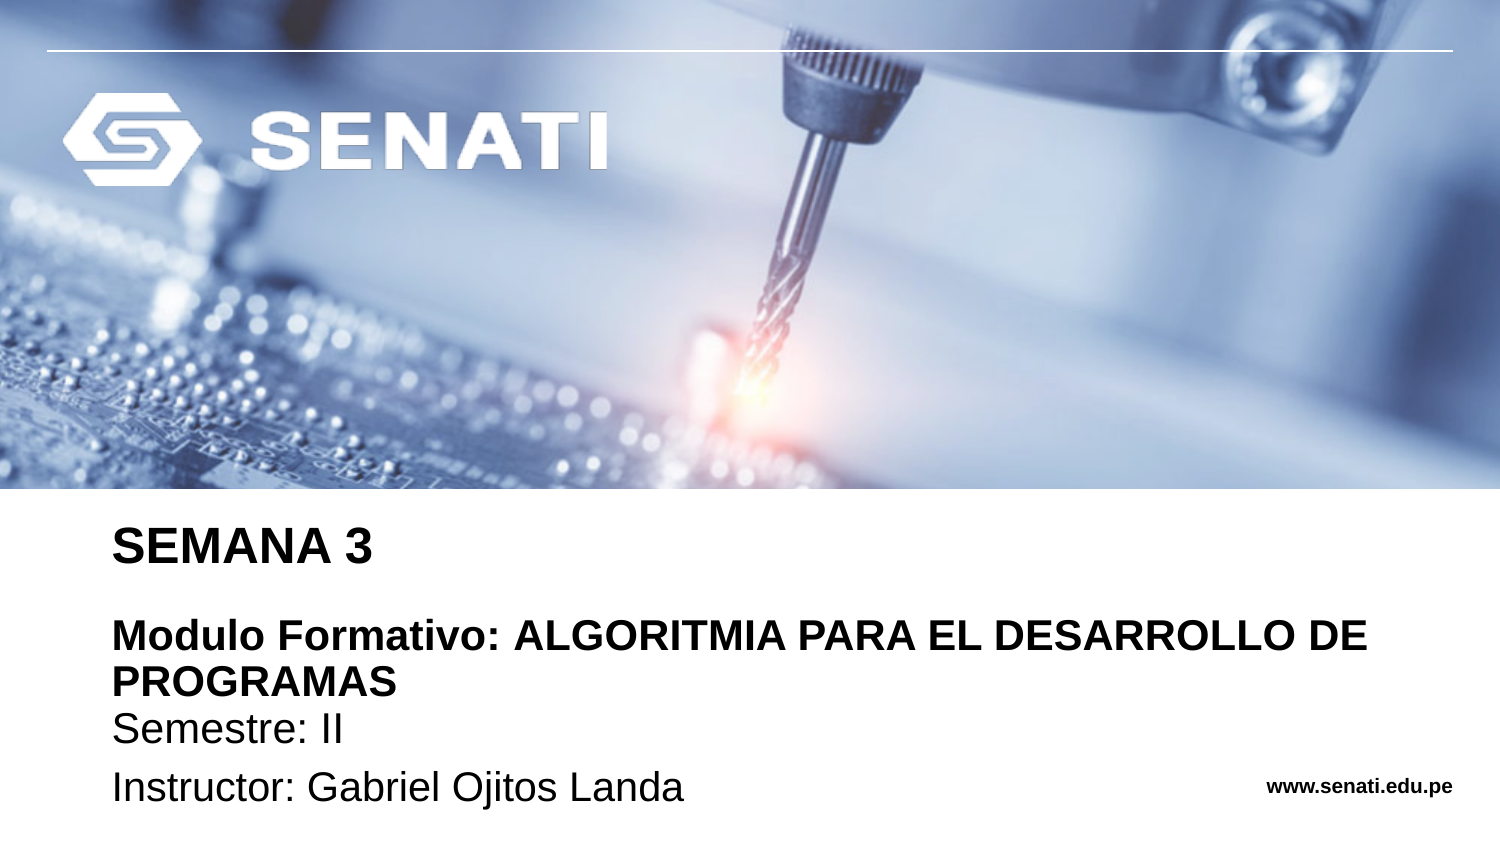

SEMANA 3

Modulo Formativo: ALGORITMIA PARA EL DESARROLLO DE PROGRAMAS
Semestre: II
Instructor: Gabriel Ojitos Landa